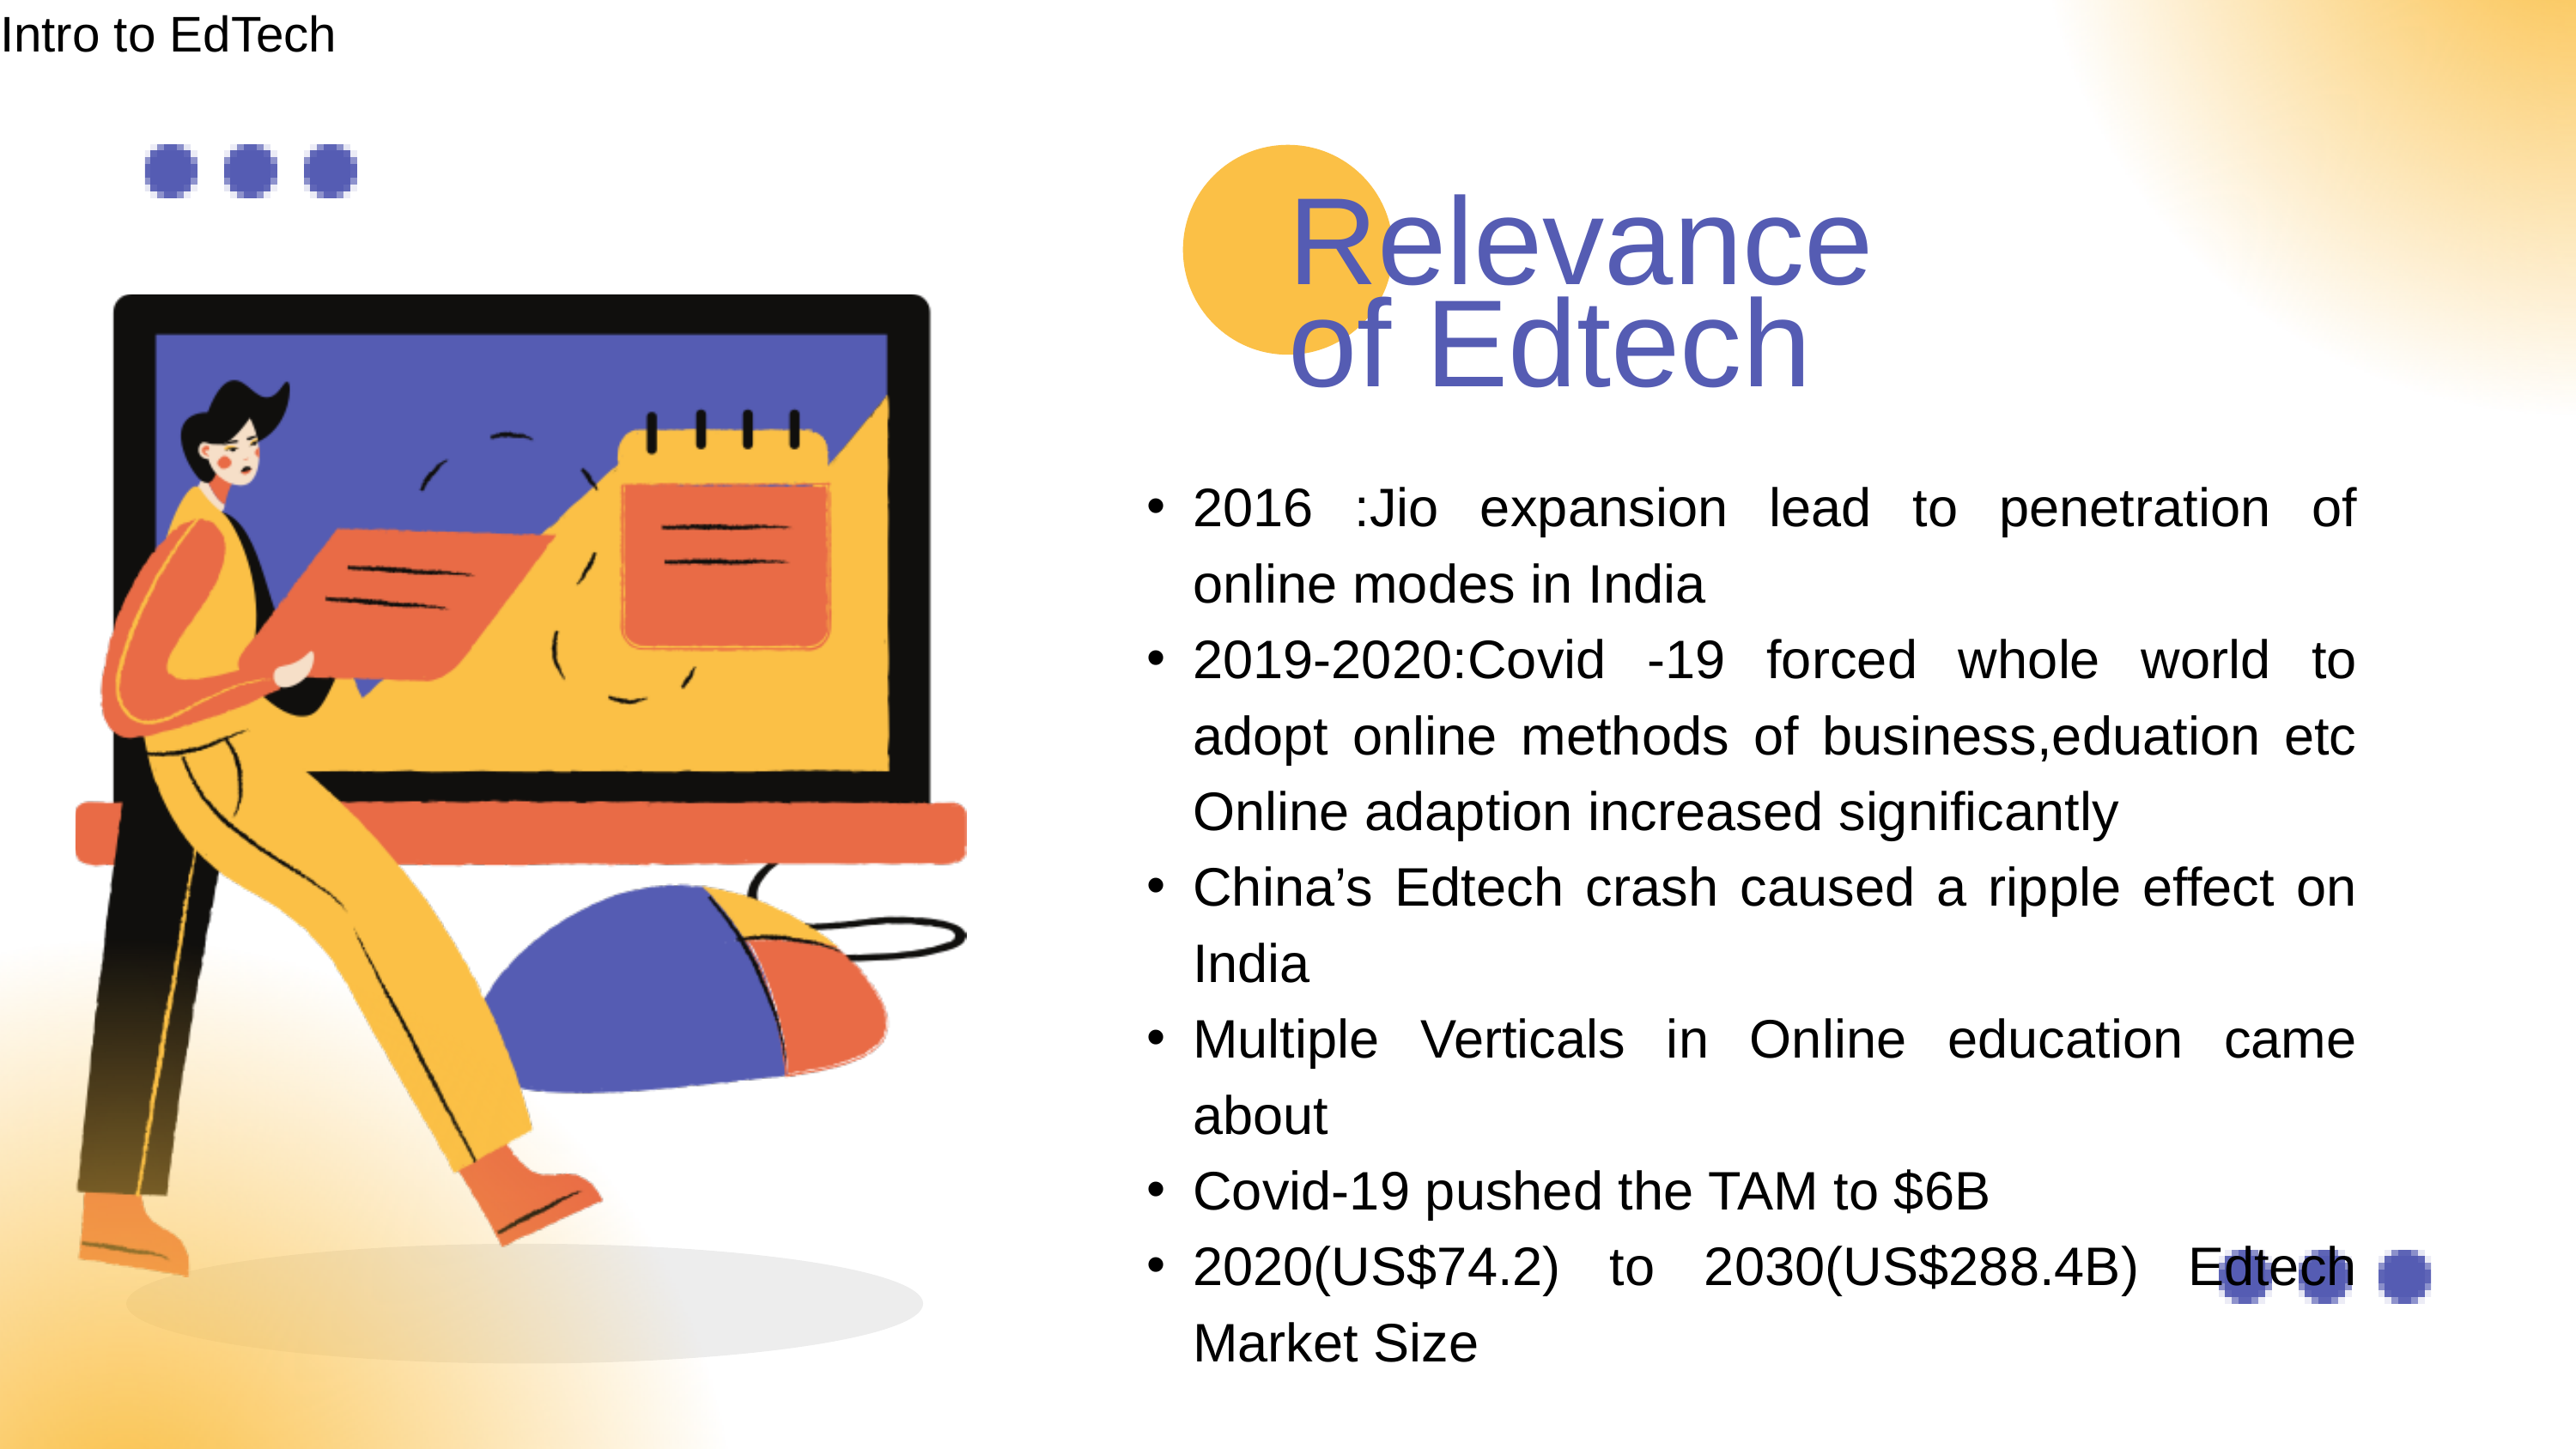

Intro to EdTech

Relevance of Edtech

2016 :Jio expansion lead to penetration of online modes in India
2019-2020:Covid -19 forced whole world to adopt online methods of business,eduation etc Online adaption increased significantly
China’s Edtech crash caused a ripple effect on India
Multiple Verticals in Online education came about
Covid-19 pushed the TAM to $6B
2020(US$74.2) to 2030(US$288.4B) Edtech Market Size